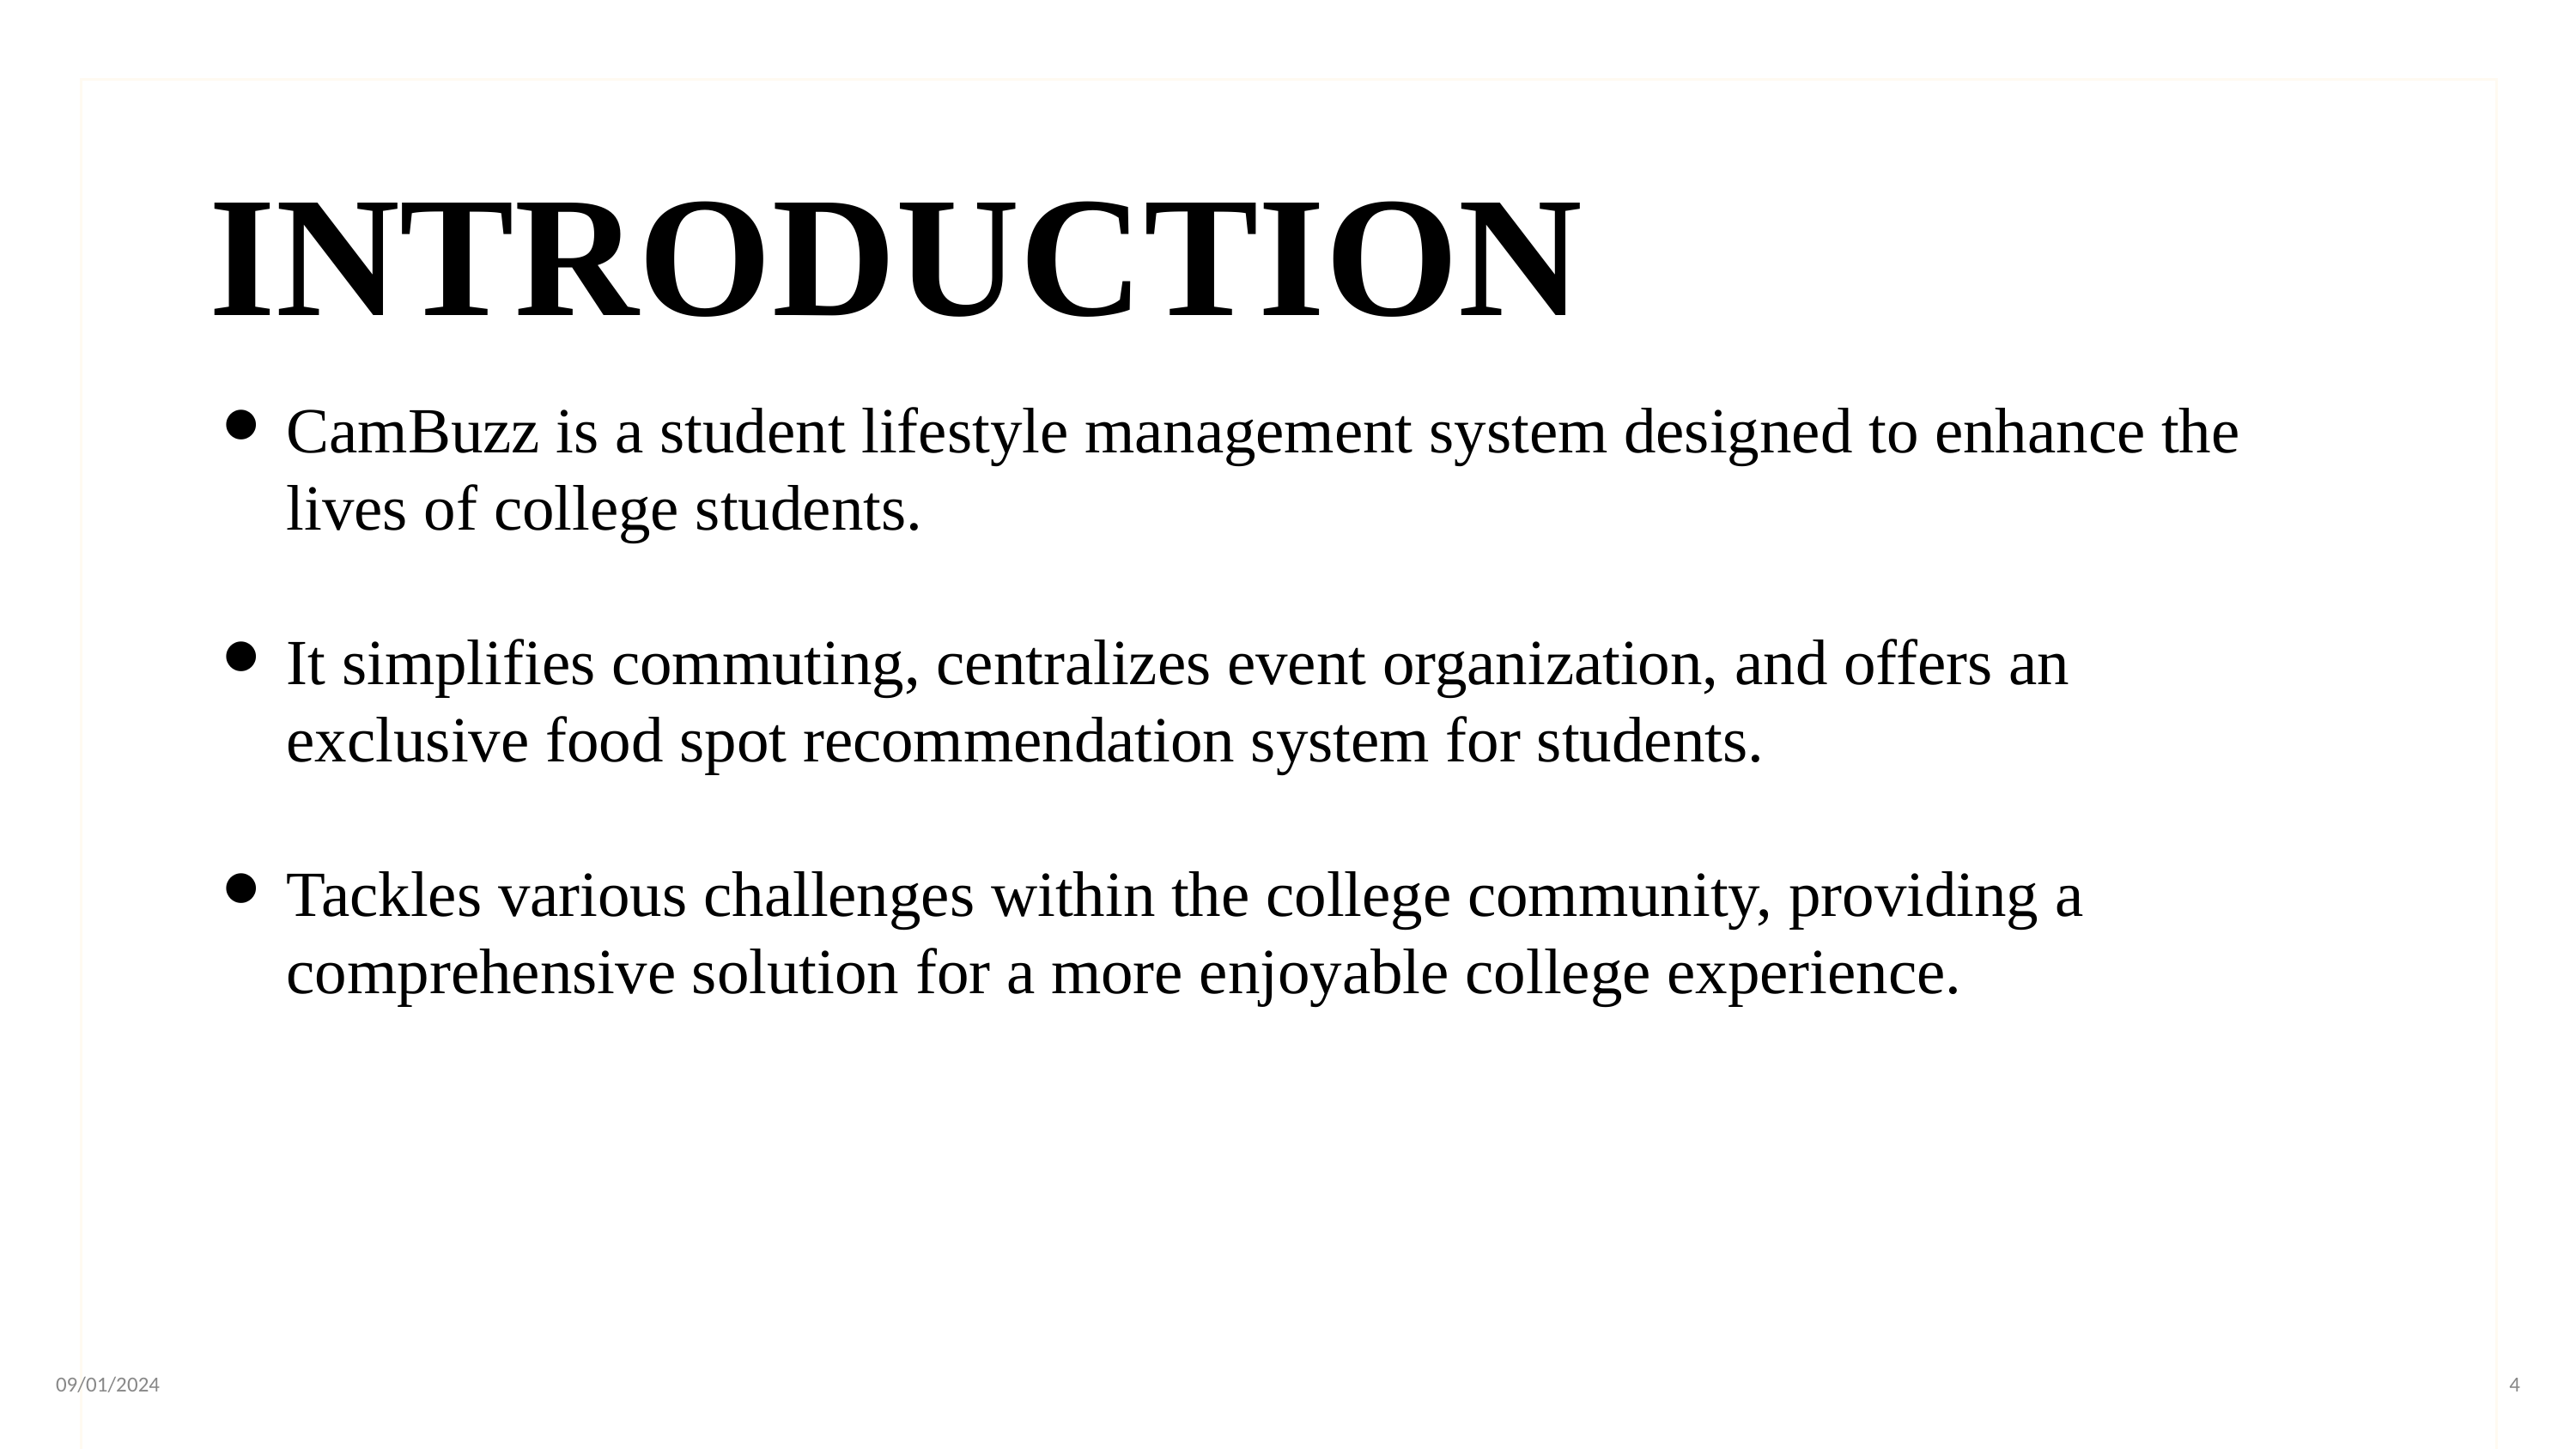

INTRODUCTION
CamBuzz is a student lifestyle management system designed to enhance the lives of college students.

It simplifies commuting, centralizes event organization, and offers an exclusive food spot recommendation system for students.

Tackles various challenges within the college community, providing a comprehensive solution for a more enjoyable college experience.
4
09/01/2024